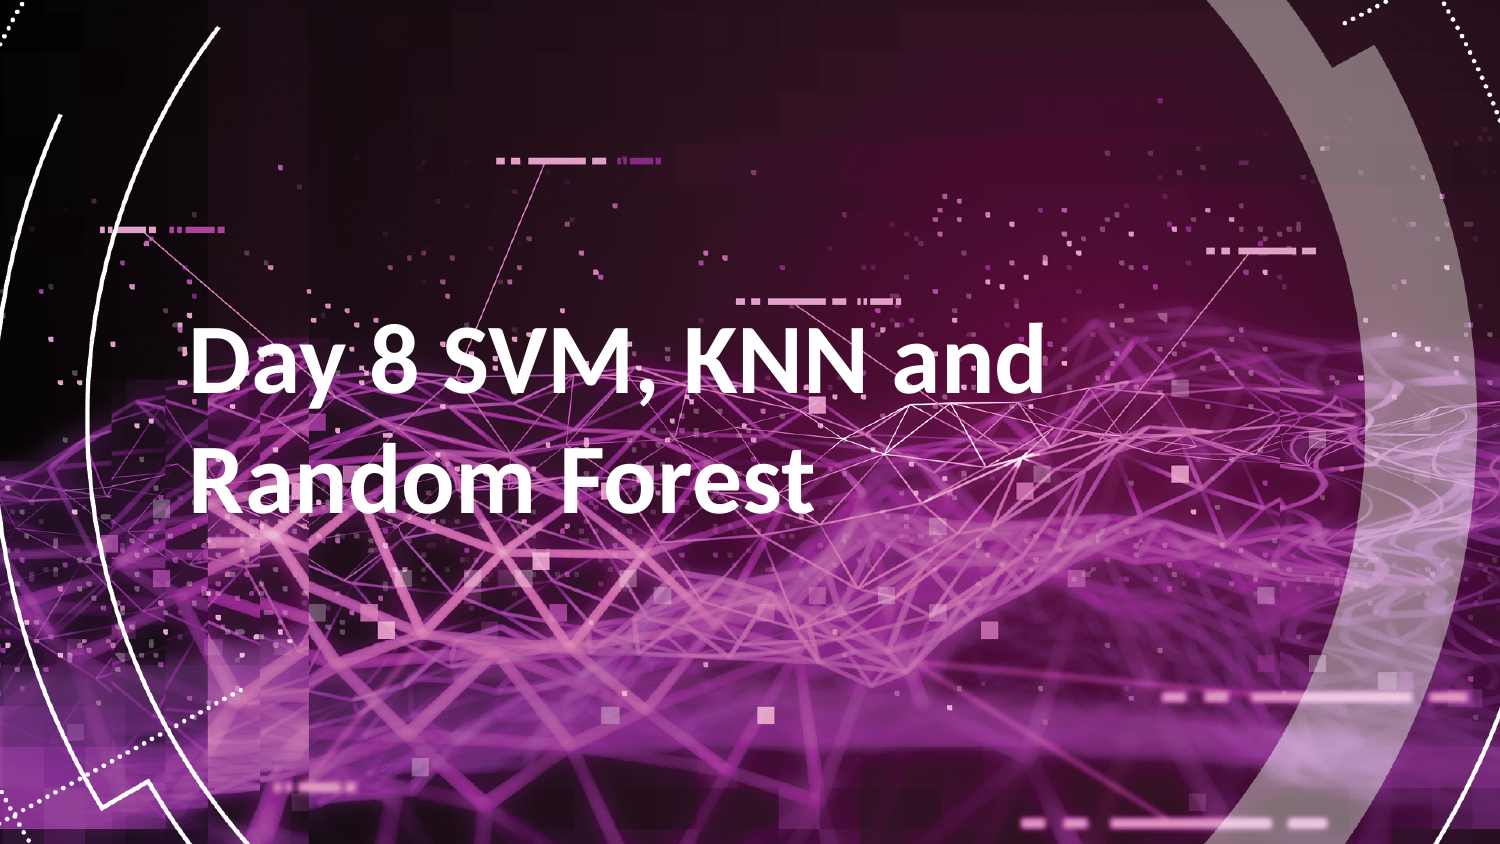

Day 8 SVM, KNN and Random Forest